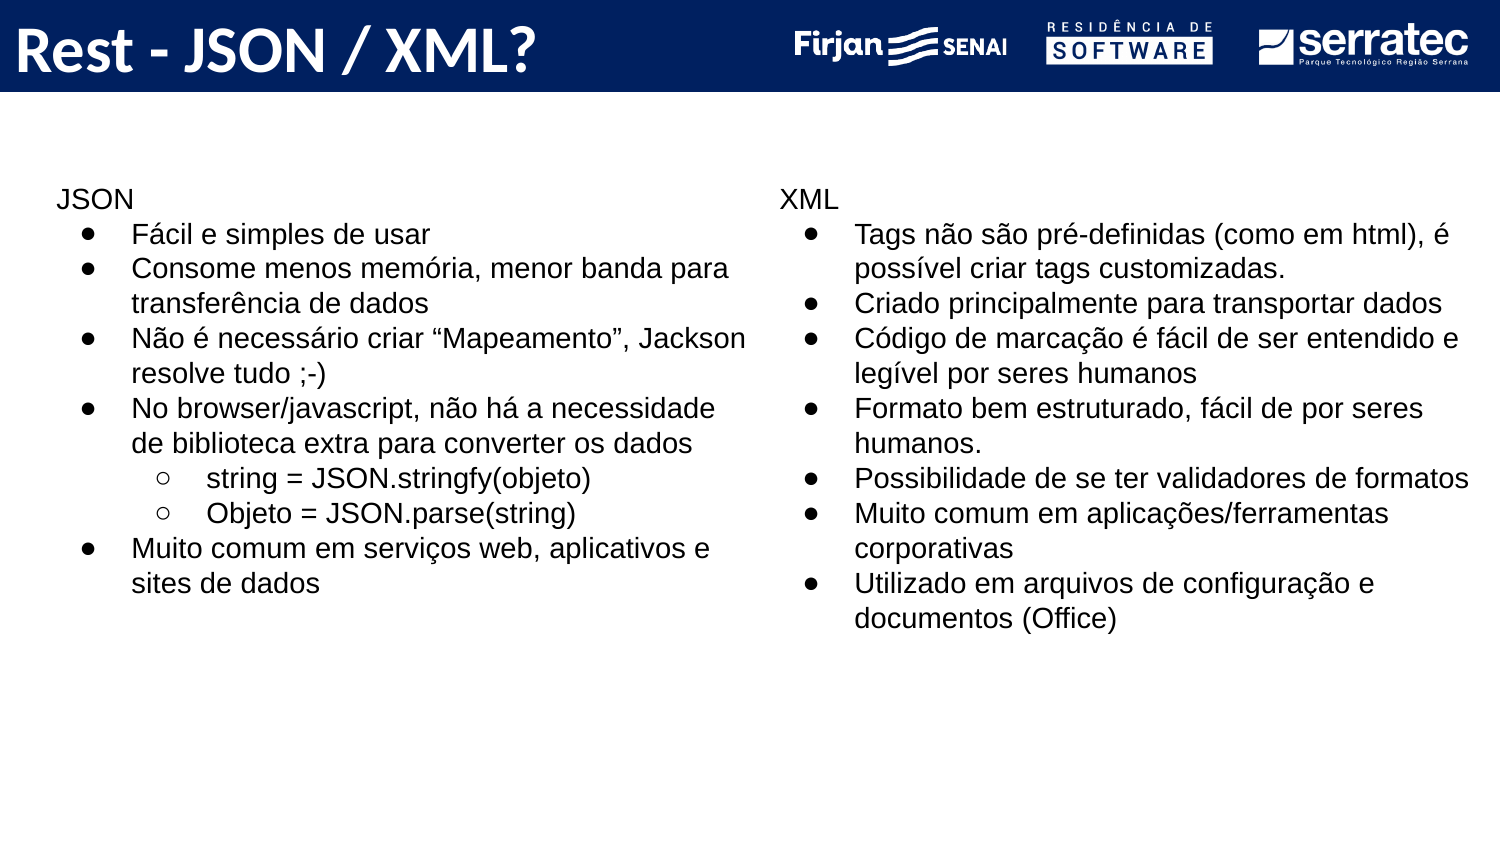

# Rest - JSON / XML?

JSON
Fácil e simples de usar
Consome menos memória, menor banda para transferência de dados
Não é necessário criar “Mapeamento”, Jackson resolve tudo ;-)
No browser/javascript, não há a necessidade de biblioteca extra para converter os dados
string = JSON.stringfy(objeto)
Objeto = JSON.parse(string)
Muito comum em serviços web, aplicativos e sites de dados

XML
Tags não são pré-definidas (como em html), é possível criar tags customizadas.
Criado principalmente para transportar dados
Código de marcação é fácil de ser entendido e legível por seres humanos
Formato bem estruturado, fácil de por seres humanos.
Possibilidade de se ter validadores de formatos
Muito comum em aplicações/ferramentas corporativas
Utilizado em arquivos de configuração e documentos (Office)